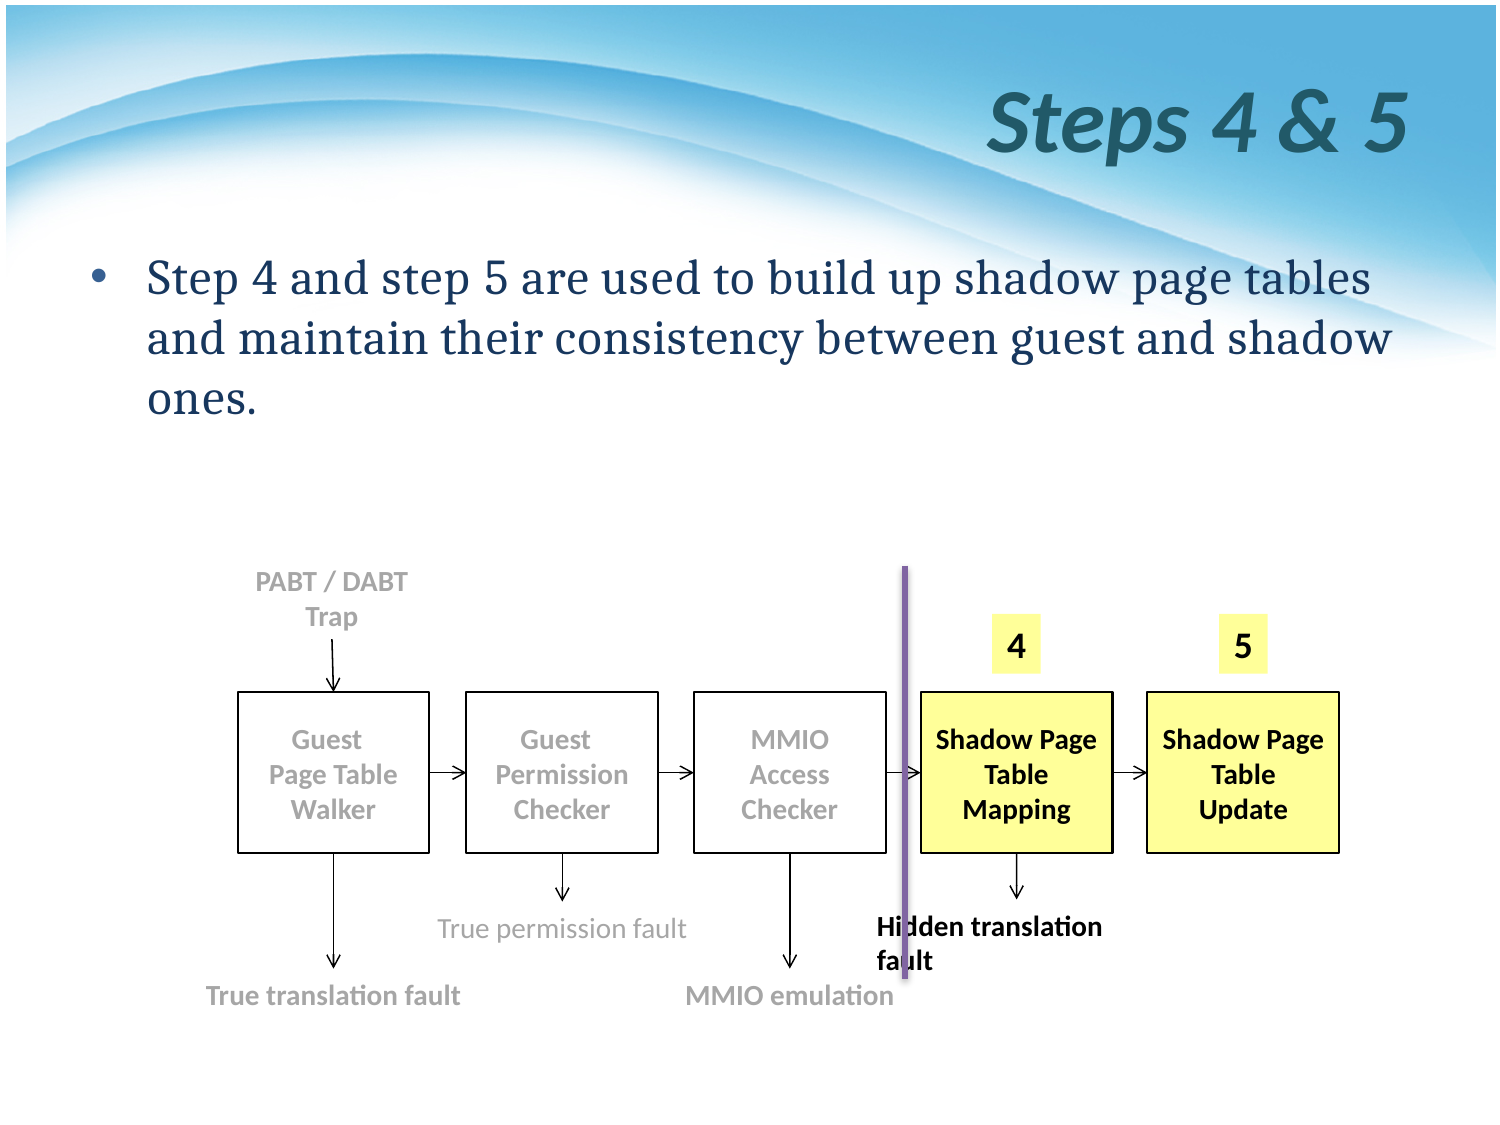

# Steps 4 & 5
Step 4 and step 5 are used to build up shadow page tables and maintain their consistency between guest and shadow ones.
PABT / DABT
Trap
Guest
Page Table
Walker
Guest
Permission
Checker
MMIO
Access
Checker
Shadow Page Table
Mapping
Shadow Page Table
Update
Hidden translation fault
True permission fault
True translation fault
MMIO emulation
4
5